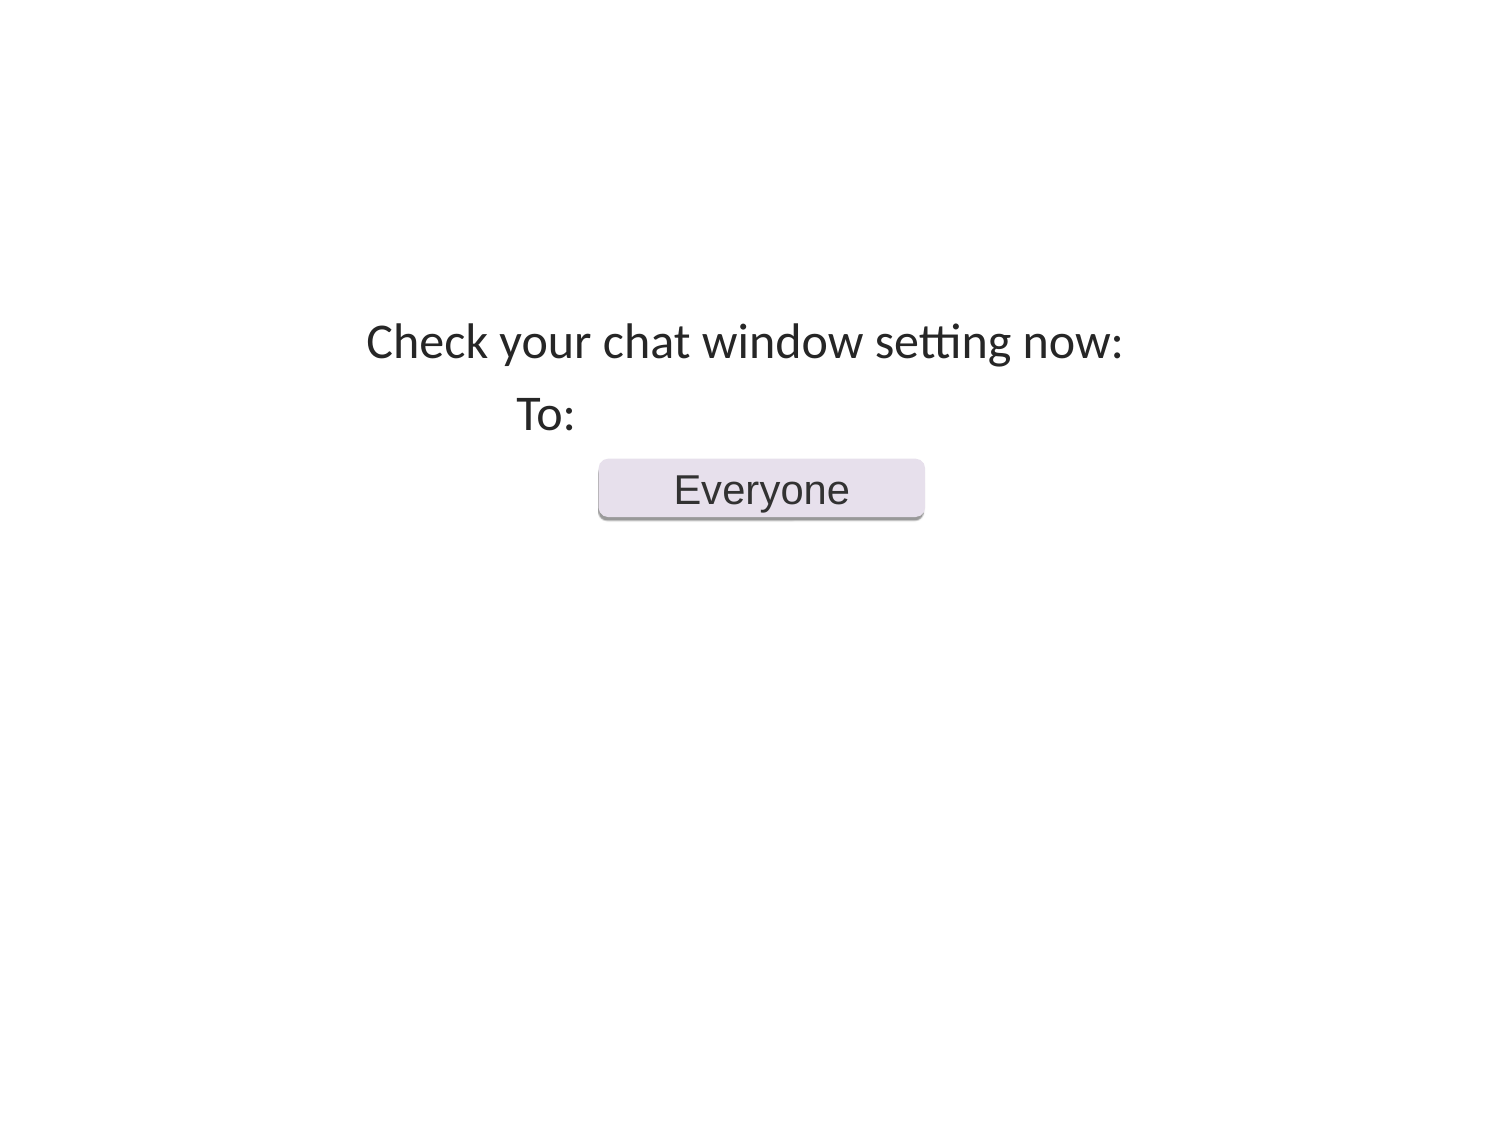

Check your chat window setting now:
			To:

Everyone